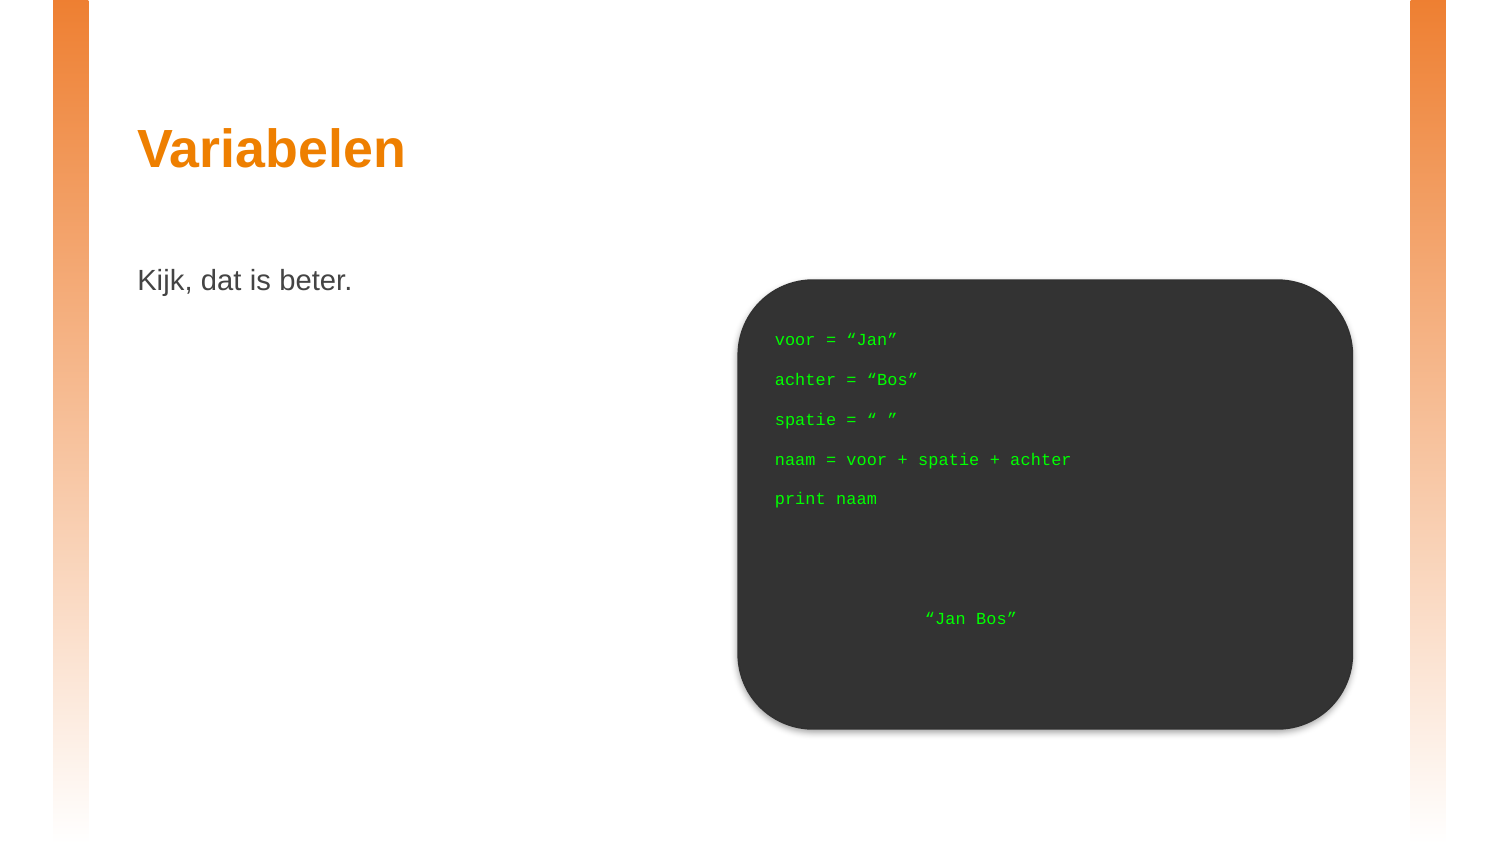

# Variabelen

Kijk, dat is beter.
voor = “Jan”
achter = “Bos”
spatie = “ ”
naam = voor + spatie + achter
print naam

	“Jan Bos”